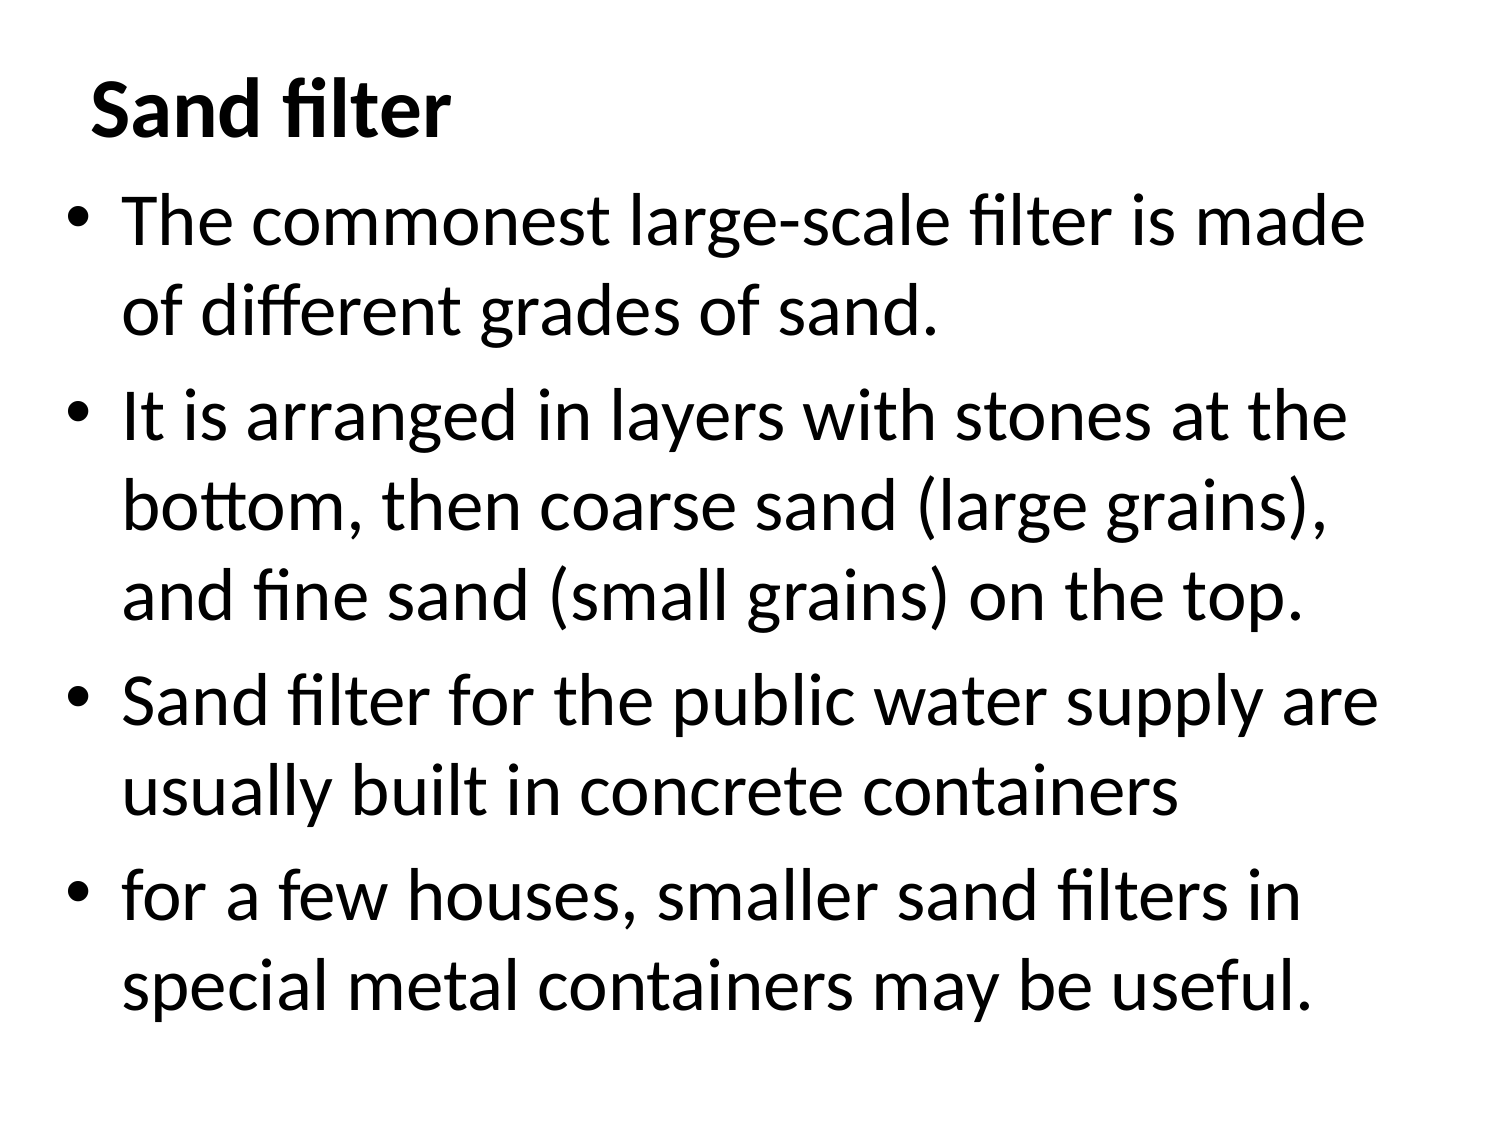

# Sand filter
The commonest large-scale filter is made of different grades of sand.
It is arranged in layers with stones at the bottom, then coarse sand (large grains), and fine sand (small grains) on the top.
Sand filter for the public water supply are usually built in concrete containers
for a few houses, smaller sand filters in special metal containers may be useful.